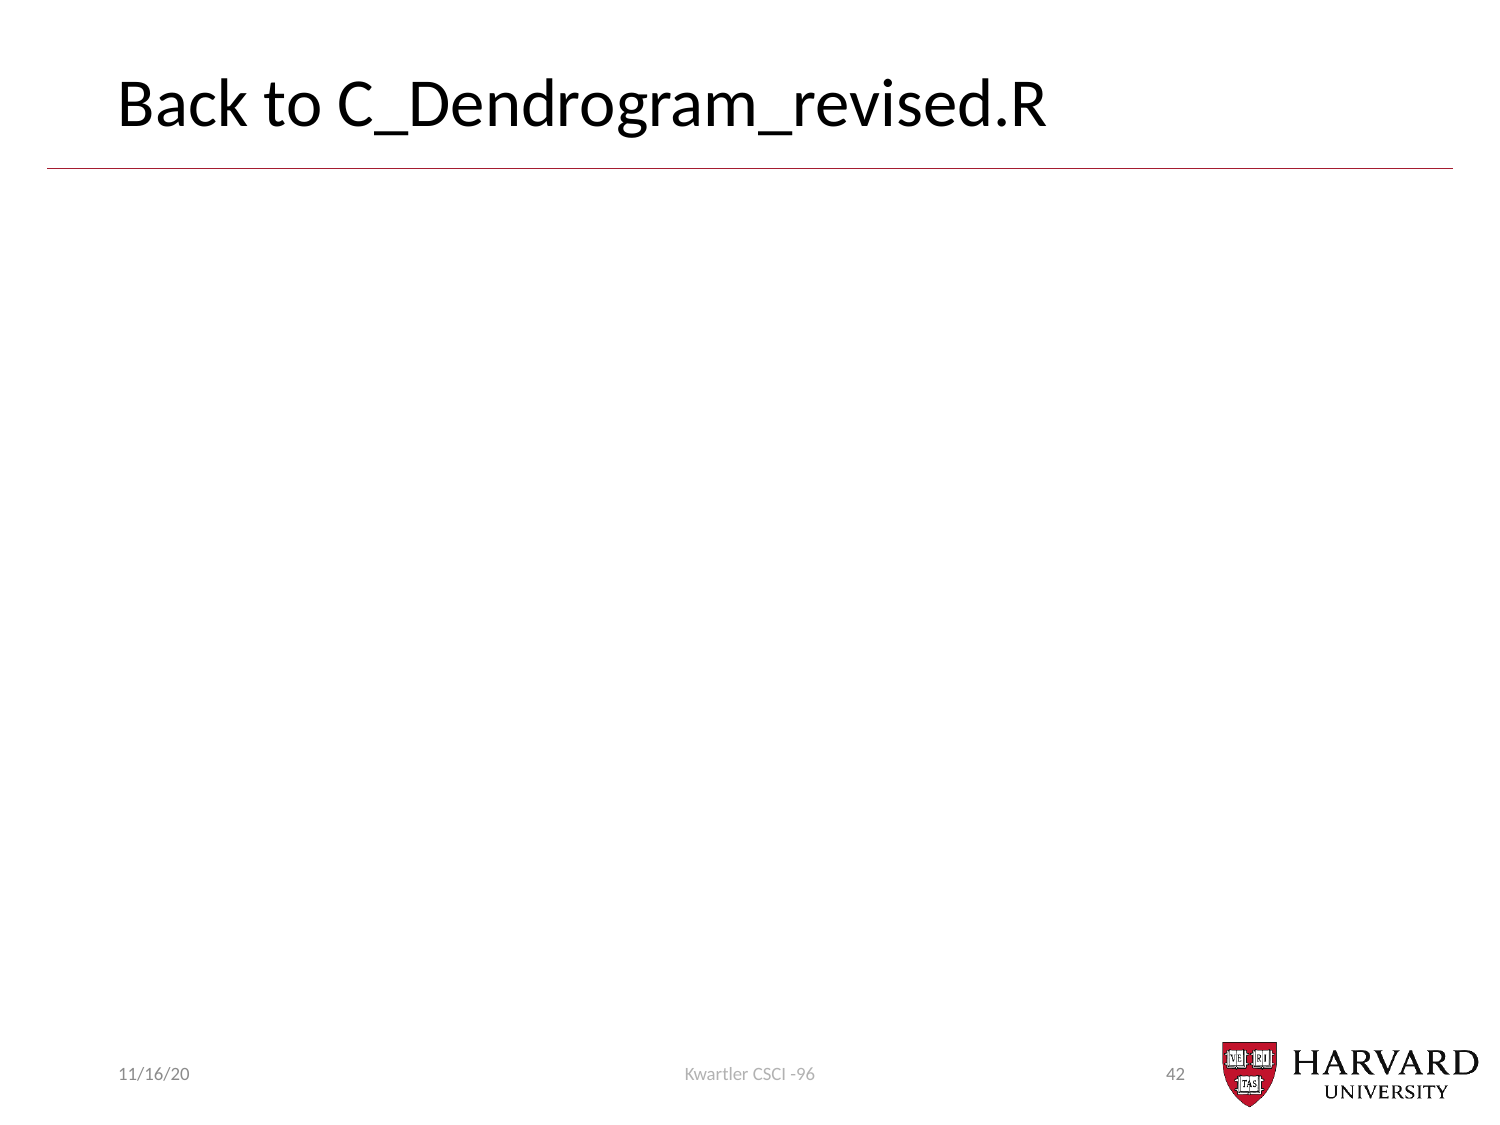

# Back to C_Dendrogram_revised.R
11/16/20
Kwartler CSCI -96
42